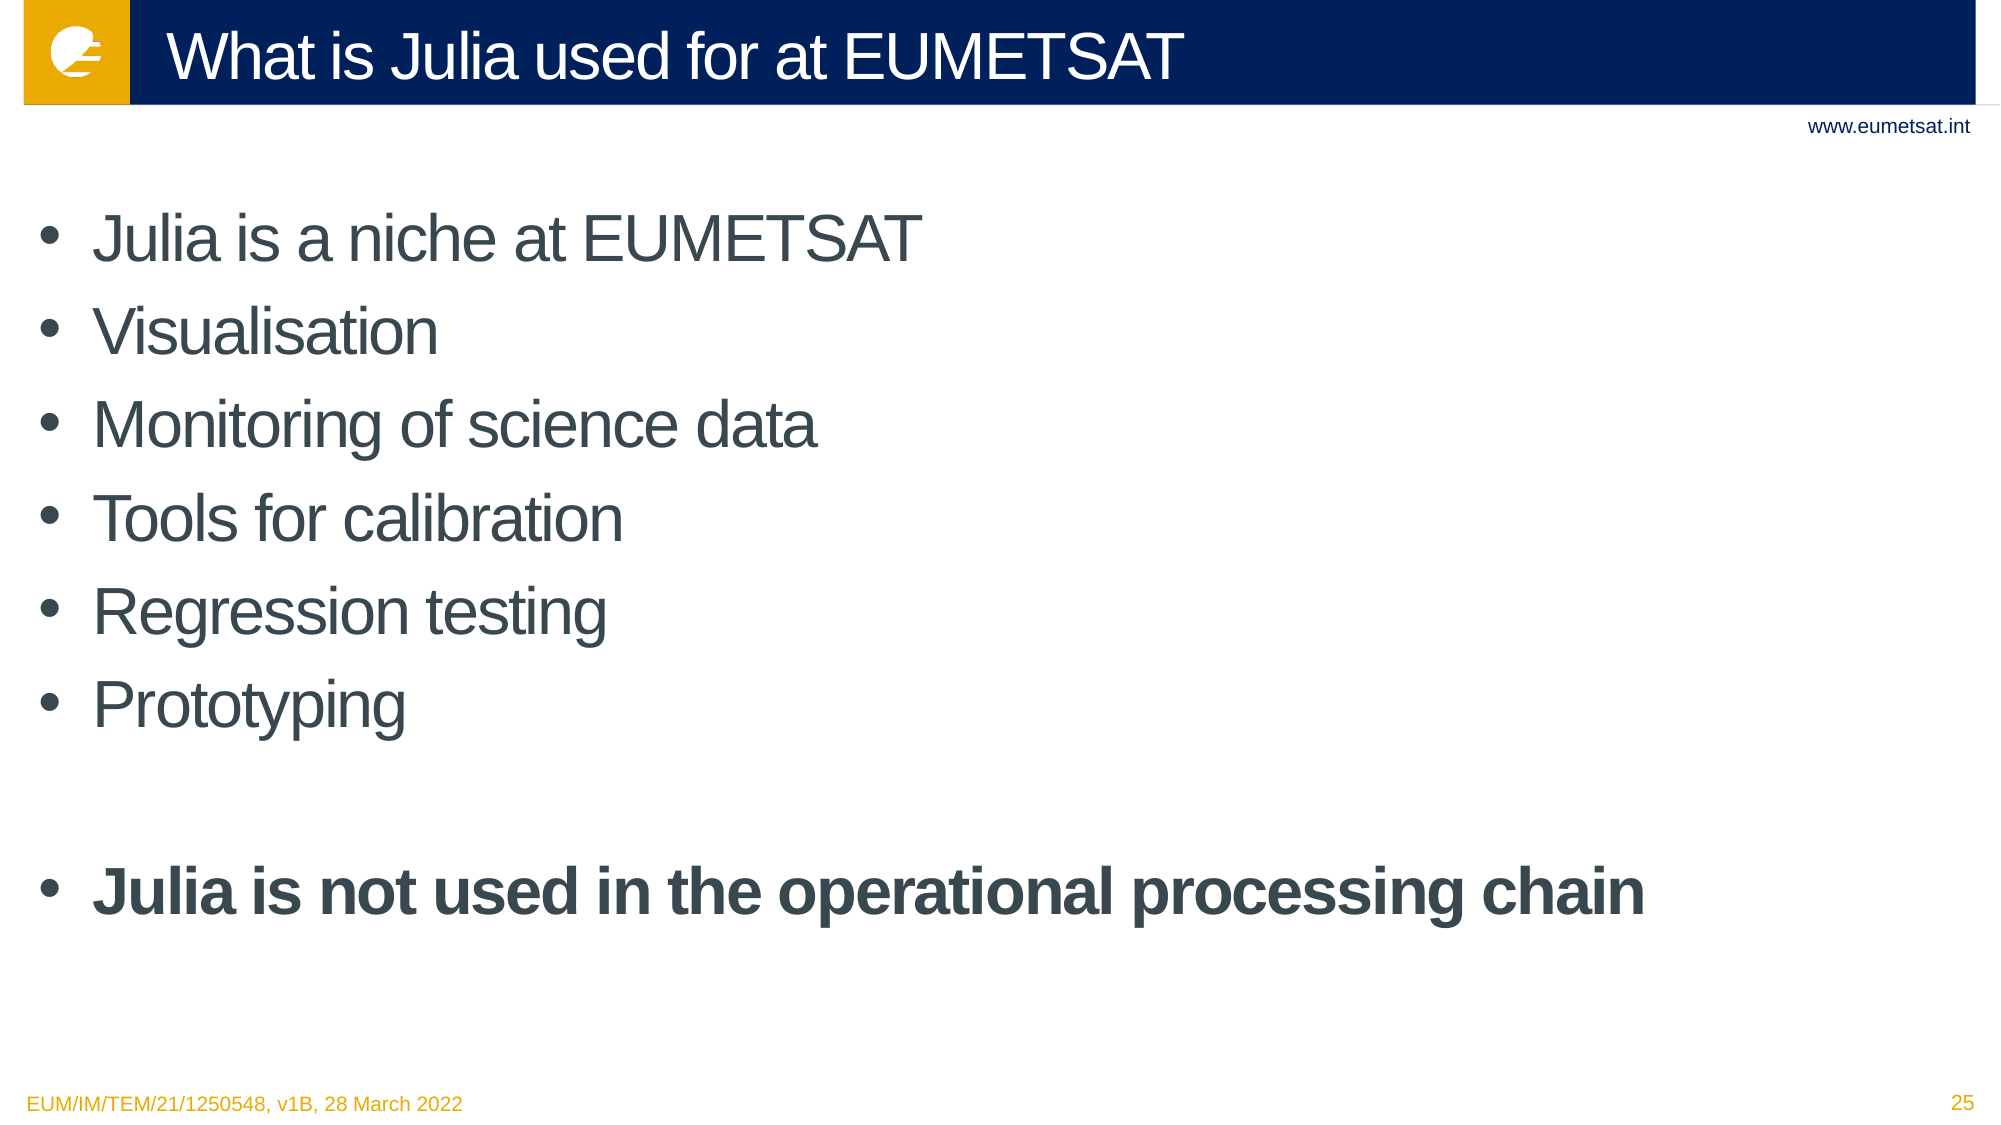

# What is Julia used for at EUMETSAT
Julia is a niche at EUMETSAT
Visualisation
Monitoring of science data
Tools for calibration
Regression testing
Prototyping

Julia is not used in the operational processing chain